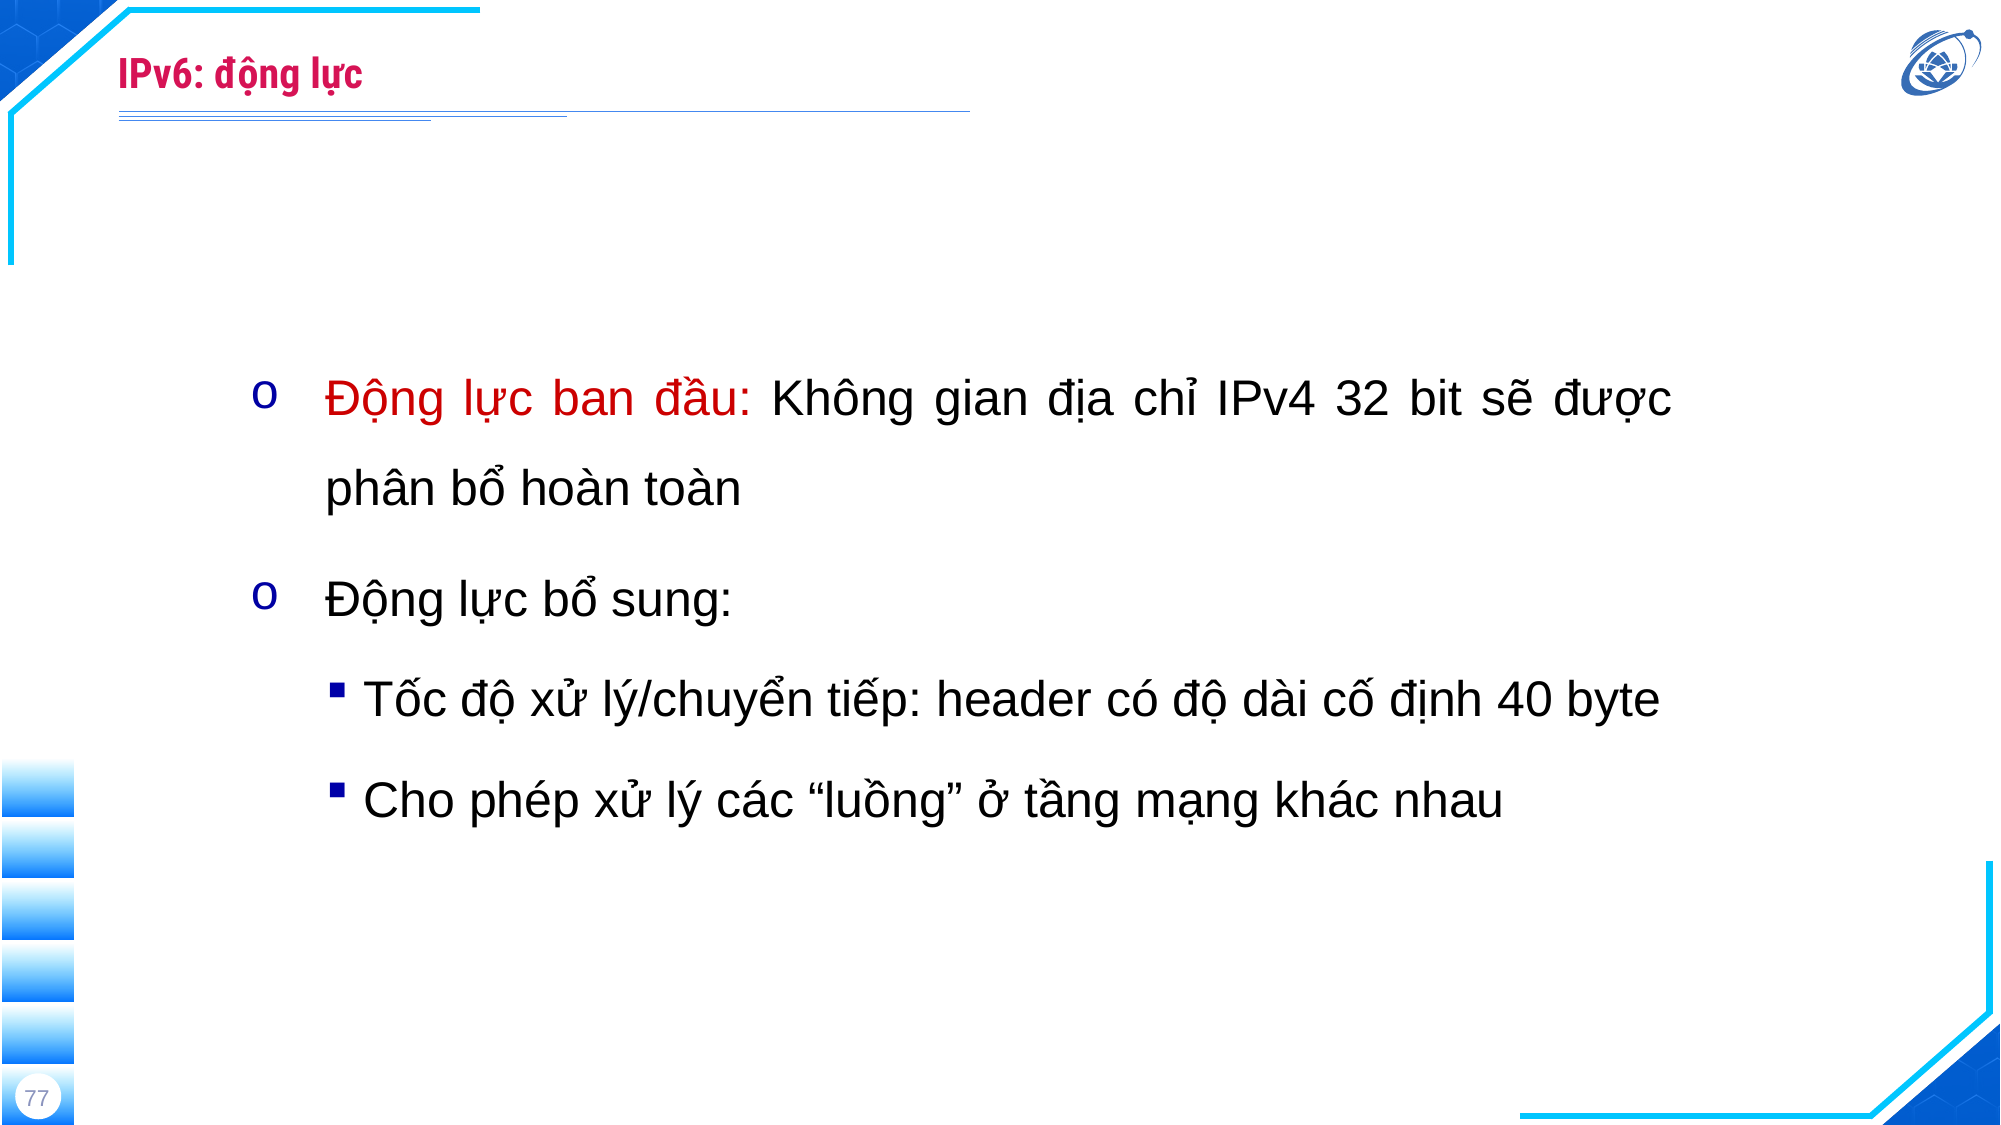

# IPv6: động lực
Động lực ban đầu: Không gian địa chỉ IPv4 32 bit sẽ được phân bổ hoàn toàn
Động lực bổ sung:
Tốc độ xử lý/chuyển tiếp: header có độ dài cố định 40 byte
Cho phép xử lý các “luồng” ở tầng mạng khác nhau

77